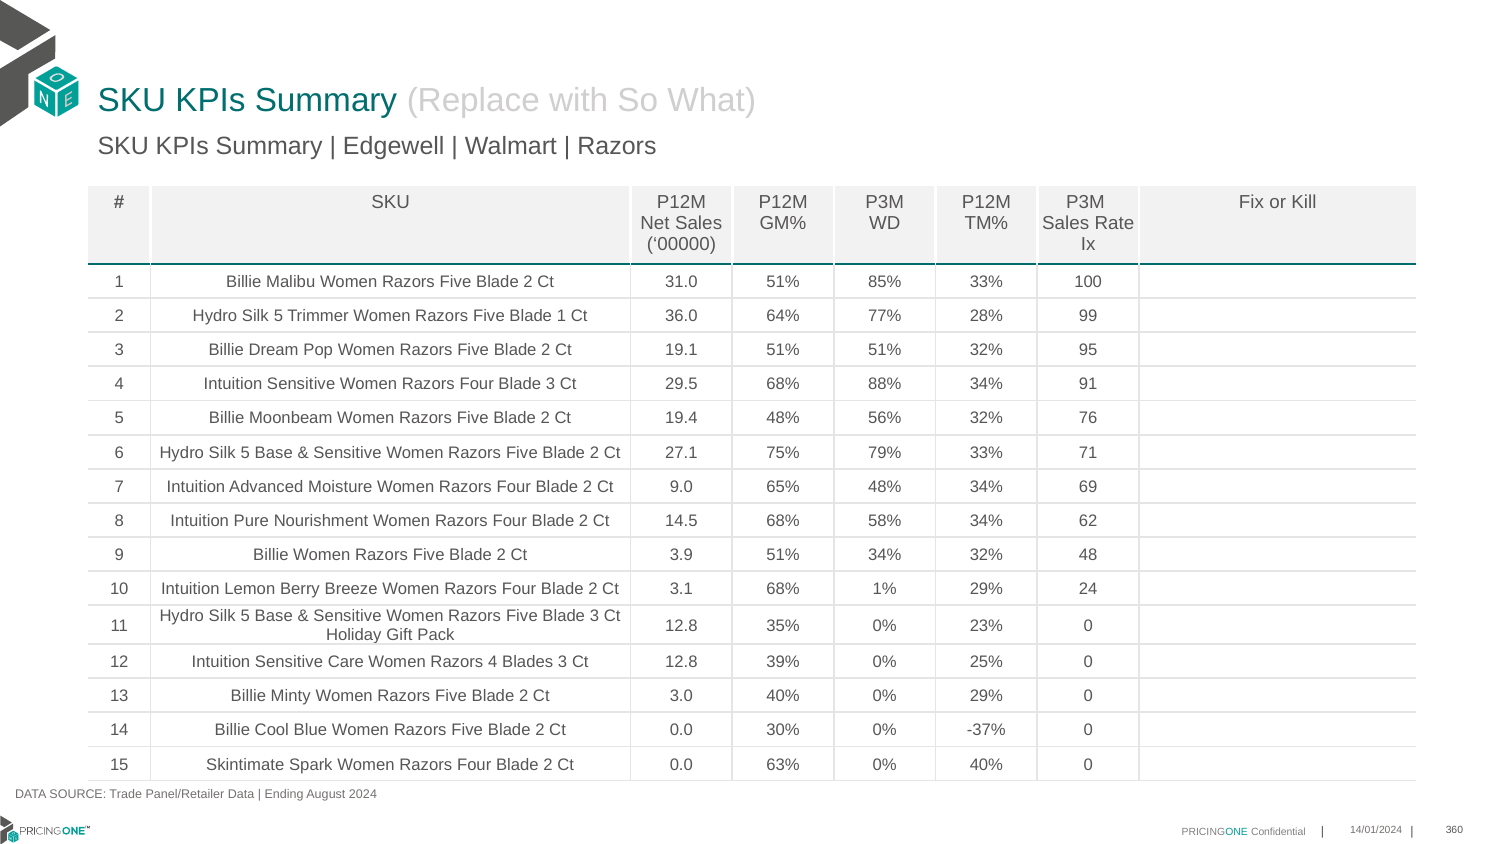

# SKU KPIs Summary (Replace with So What)
SKU KPIs Summary | Edgewell | Walmart | Razors
| # | SKU | P12M Net Sales (‘00000) | P12M GM% | P3M WD | P12M TM% | P3M Sales Rate Ix | Fix or Kill |
| --- | --- | --- | --- | --- | --- | --- | --- |
| 1 | Billie Malibu Women Razors Five Blade 2 Ct | 31.0 | 51% | 85% | 33% | 100 |  |
| 2 | Hydro Silk 5 Trimmer Women Razors Five Blade 1 Ct | 36.0 | 64% | 77% | 28% | 99 |  |
| 3 | Billie Dream Pop Women Razors Five Blade 2 Ct | 19.1 | 51% | 51% | 32% | 95 |  |
| 4 | Intuition Sensitive Women Razors Four Blade 3 Ct | 29.5 | 68% | 88% | 34% | 91 |  |
| 5 | Billie Moonbeam Women Razors Five Blade 2 Ct | 19.4 | 48% | 56% | 32% | 76 |  |
| 6 | Hydro Silk 5 Base & Sensitive Women Razors Five Blade 2 Ct | 27.1 | 75% | 79% | 33% | 71 |  |
| 7 | Intuition Advanced Moisture Women Razors Four Blade 2 Ct | 9.0 | 65% | 48% | 34% | 69 |  |
| 8 | Intuition Pure Nourishment Women Razors Four Blade 2 Ct | 14.5 | 68% | 58% | 34% | 62 |  |
| 9 | Billie Women Razors Five Blade 2 Ct | 3.9 | 51% | 34% | 32% | 48 |  |
| 10 | Intuition Lemon Berry Breeze Women Razors Four Blade 2 Ct | 3.1 | 68% | 1% | 29% | 24 |  |
| 11 | Hydro Silk 5 Base & Sensitive Women Razors Five Blade 3 Ct Holiday Gift Pack | 12.8 | 35% | 0% | 23% | 0 |  |
| 12 | Intuition Sensitive Care Women Razors 4 Blades 3 Ct | 12.8 | 39% | 0% | 25% | 0 |  |
| 13 | Billie Minty Women Razors Five Blade 2 Ct | 3.0 | 40% | 0% | 29% | 0 |  |
| 14 | Billie Cool Blue Women Razors Five Blade 2 Ct | 0.0 | 30% | 0% | -37% | 0 |  |
| 15 | Skintimate Spark Women Razors Four Blade 2 Ct | 0.0 | 63% | 0% | 40% | 0 |  |
DATA SOURCE: Trade Panel/Retailer Data | Ending August 2024

14/01/2024
360